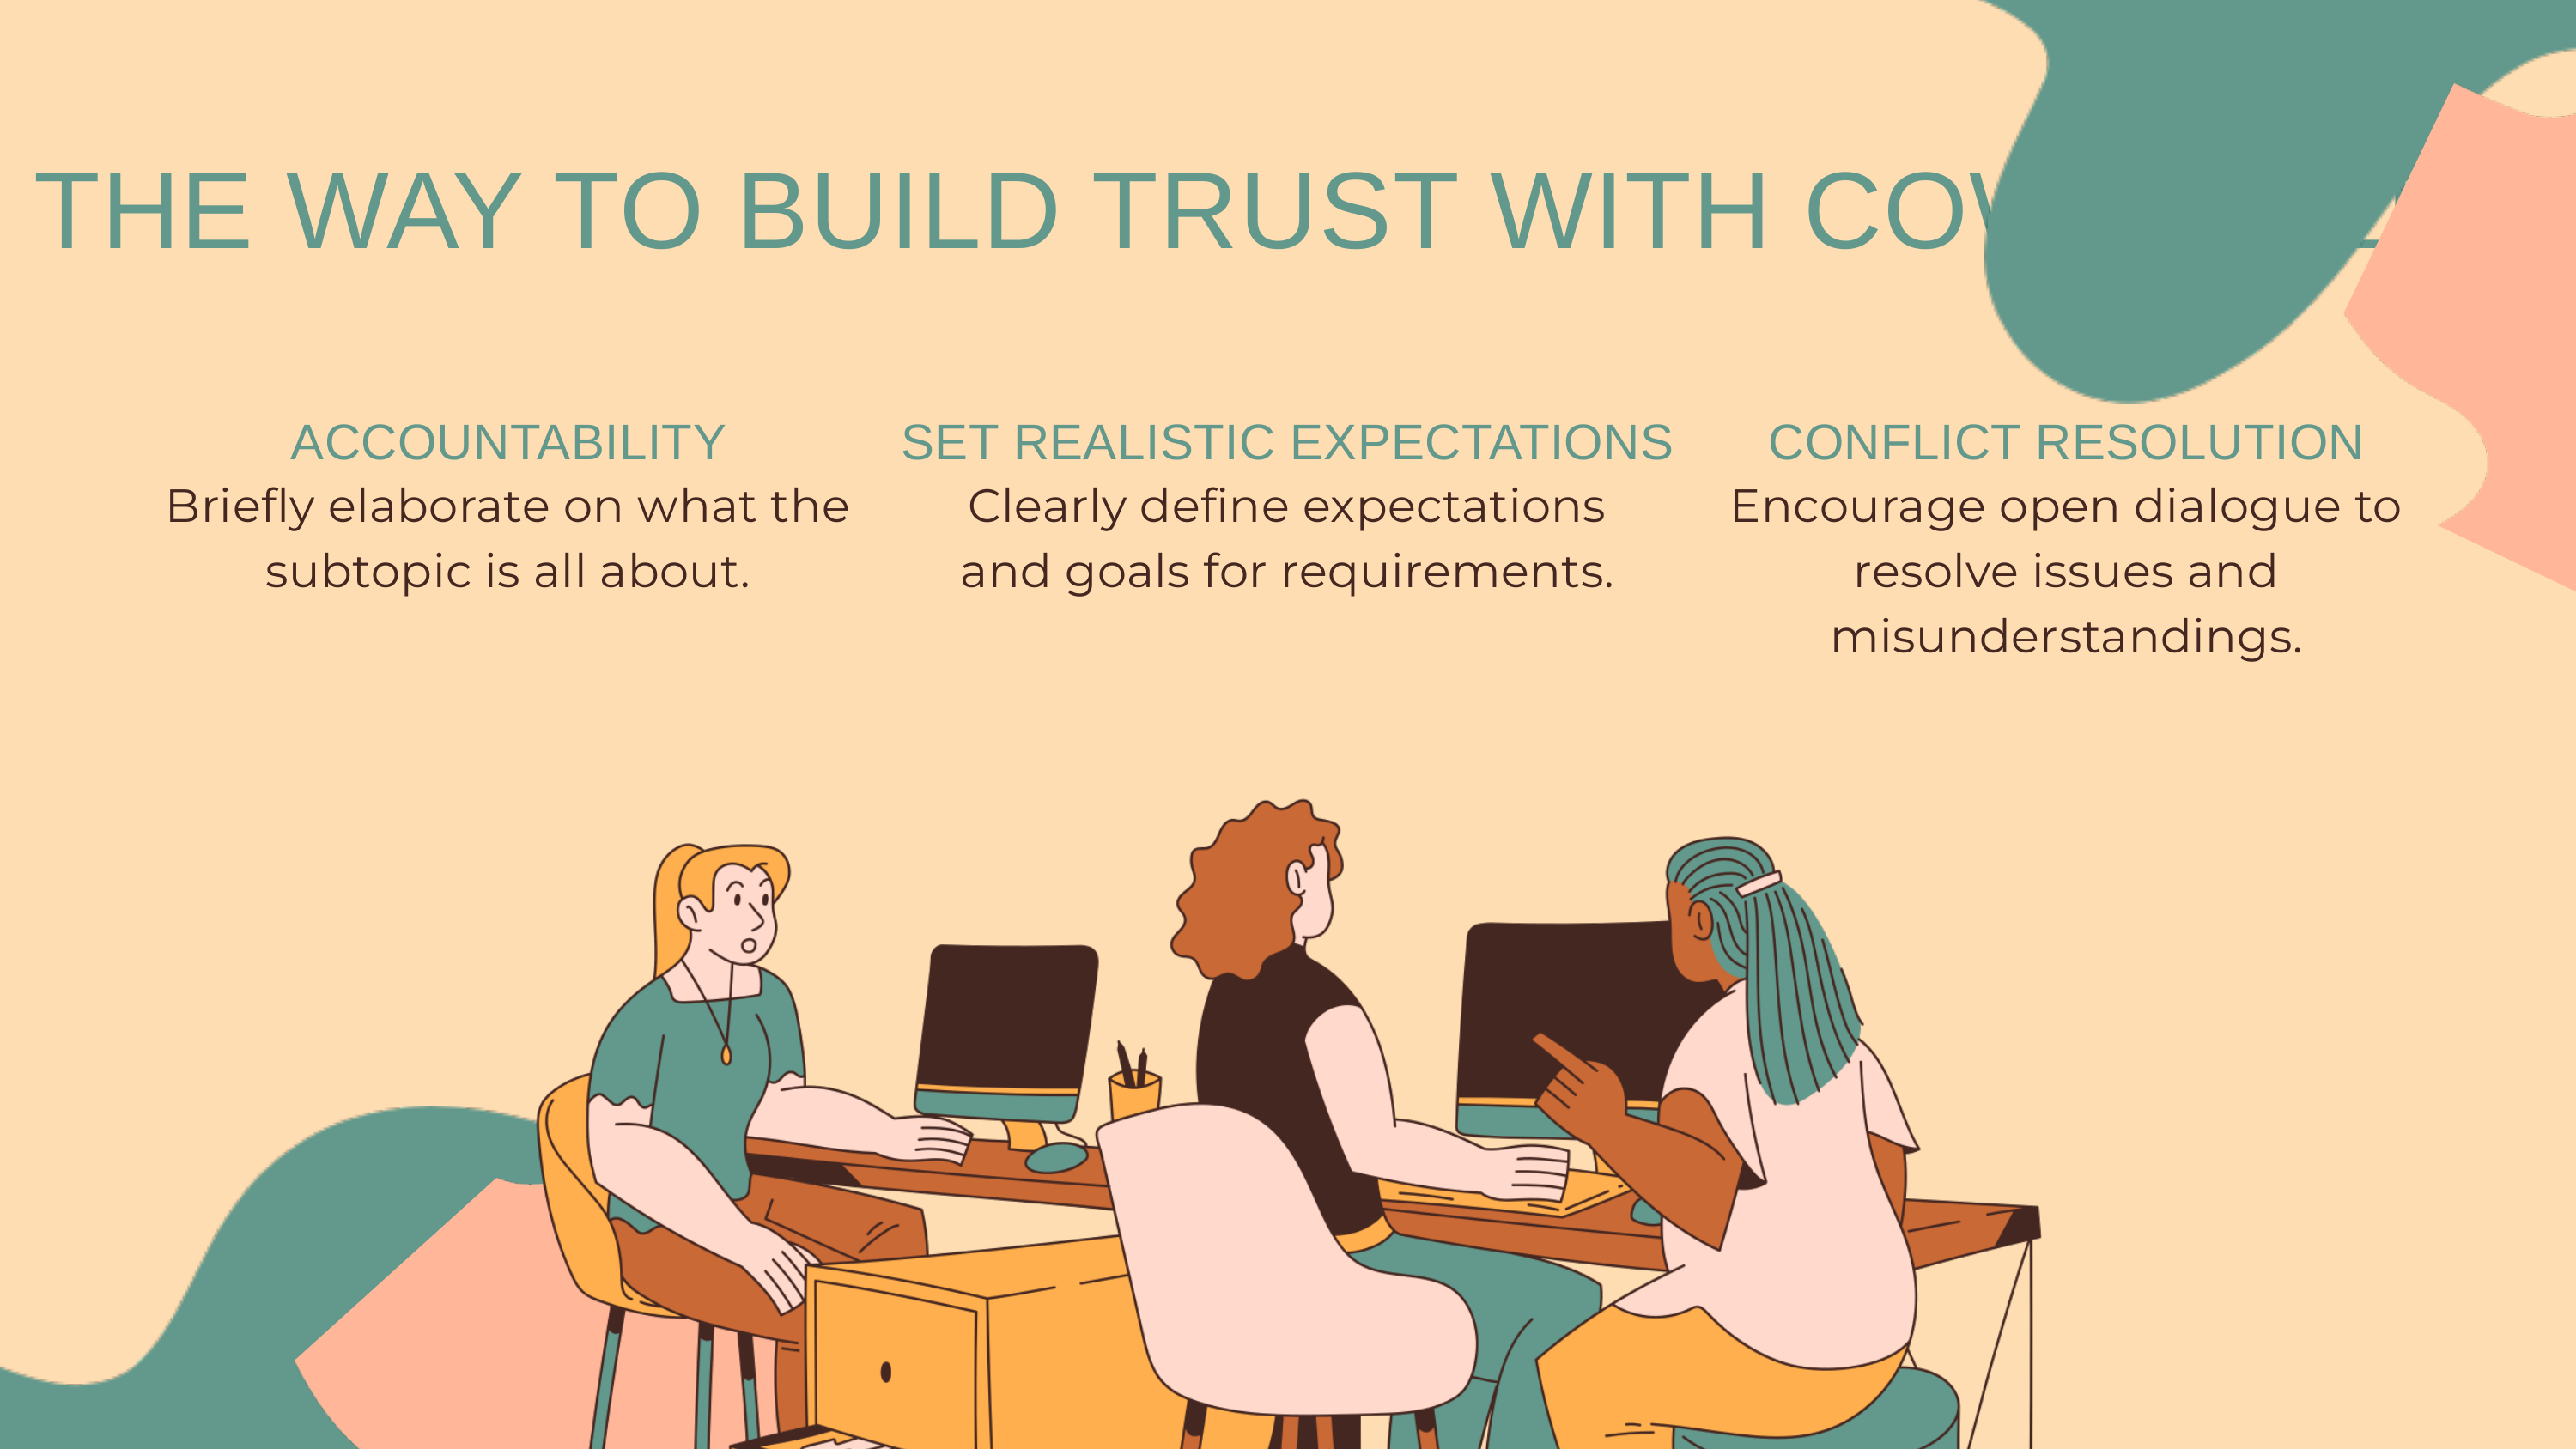

THE WAY TO BUILD TRUST WITH COWORKERS

ACCOUNTABILITY
SET REALISTIC EXPECTATIONS
CONFLICT RESOLUTION
Briefly elaborate on what the subtopic is all about.
Clearly define expectations and goals for requirements.
Encourage open dialogue to resolve issues and misunderstandings.